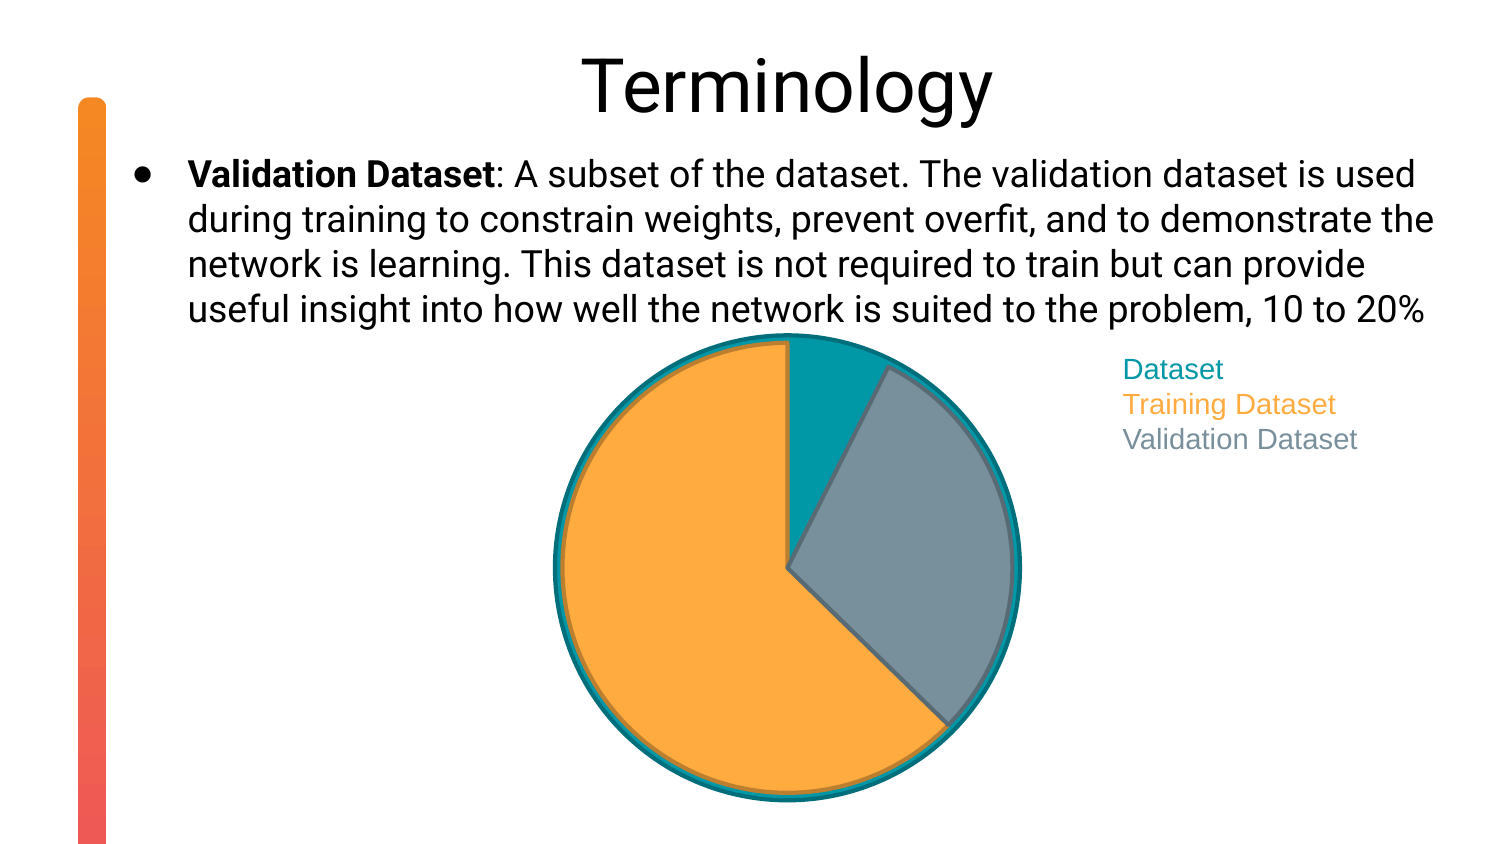

Terminology
Validation Dataset: A subset of the dataset. The validation dataset is used during training to constrain weights, prevent overfit, and to demonstrate the network is learning. This dataset is not required to train but can provide useful insight into how well the network is suited to the problem, 10 to 20%

Dataset
Training Dataset
Validation Dataset